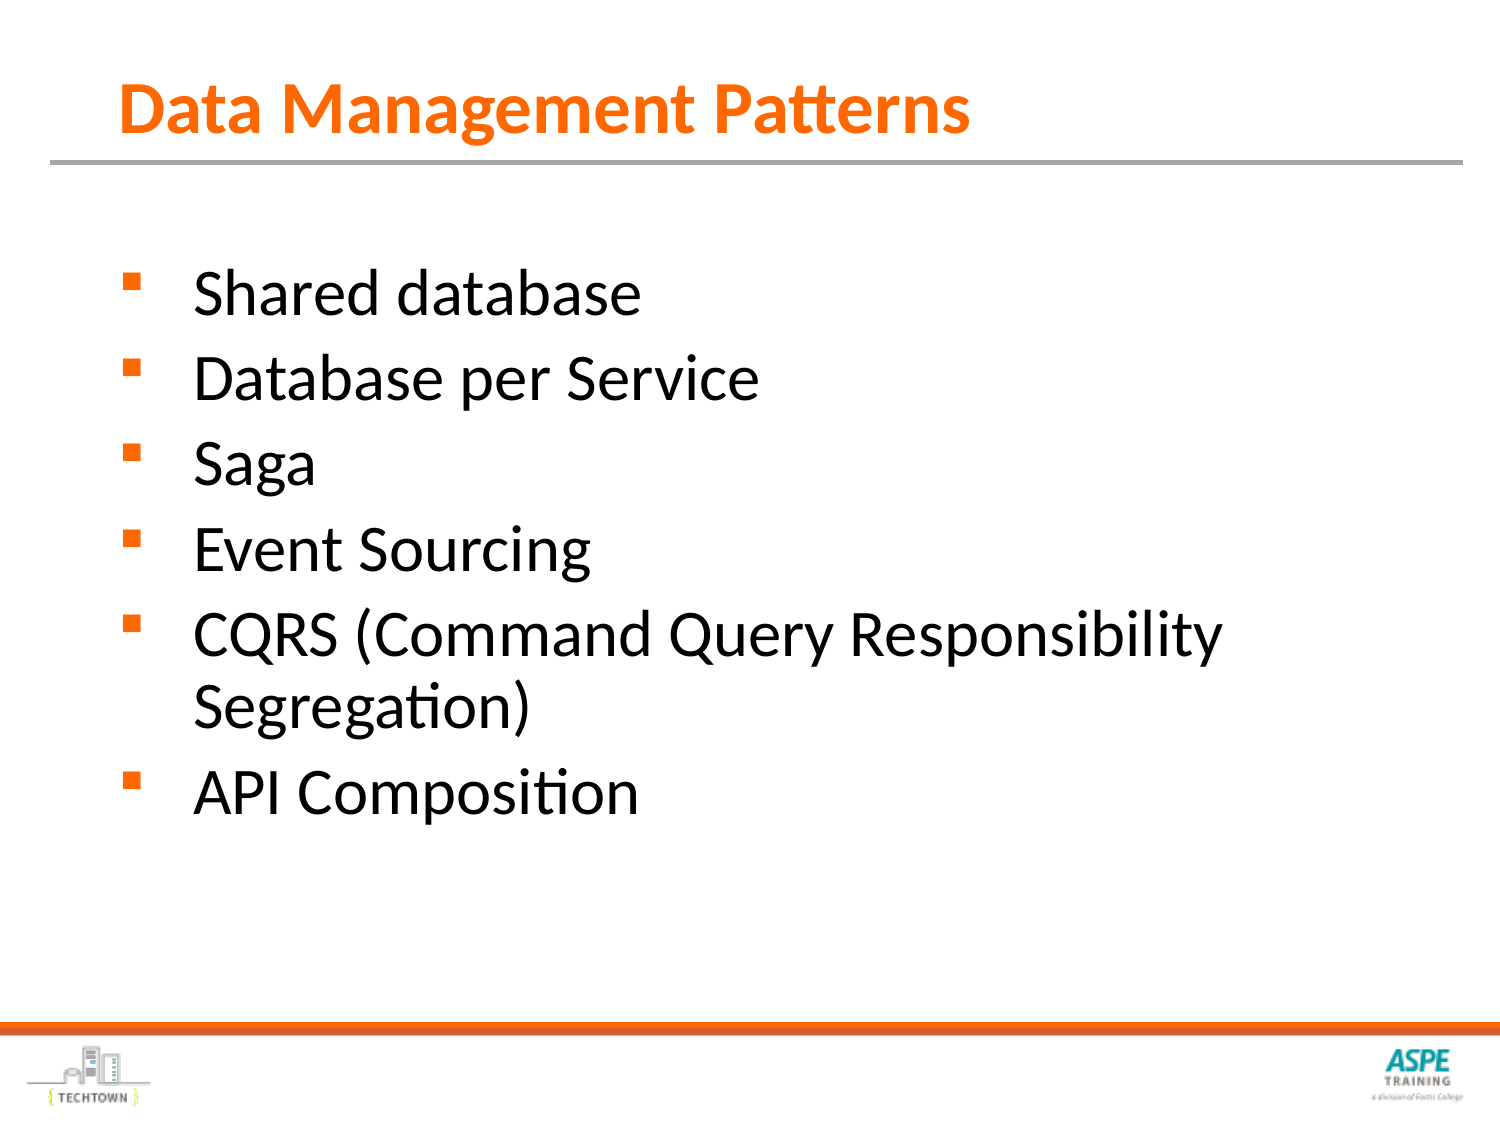

# Data Management Patterns
Shared database
Database per Service
Saga
Event Sourcing
CQRS (Command Query Responsibility Segregation)
API Composition